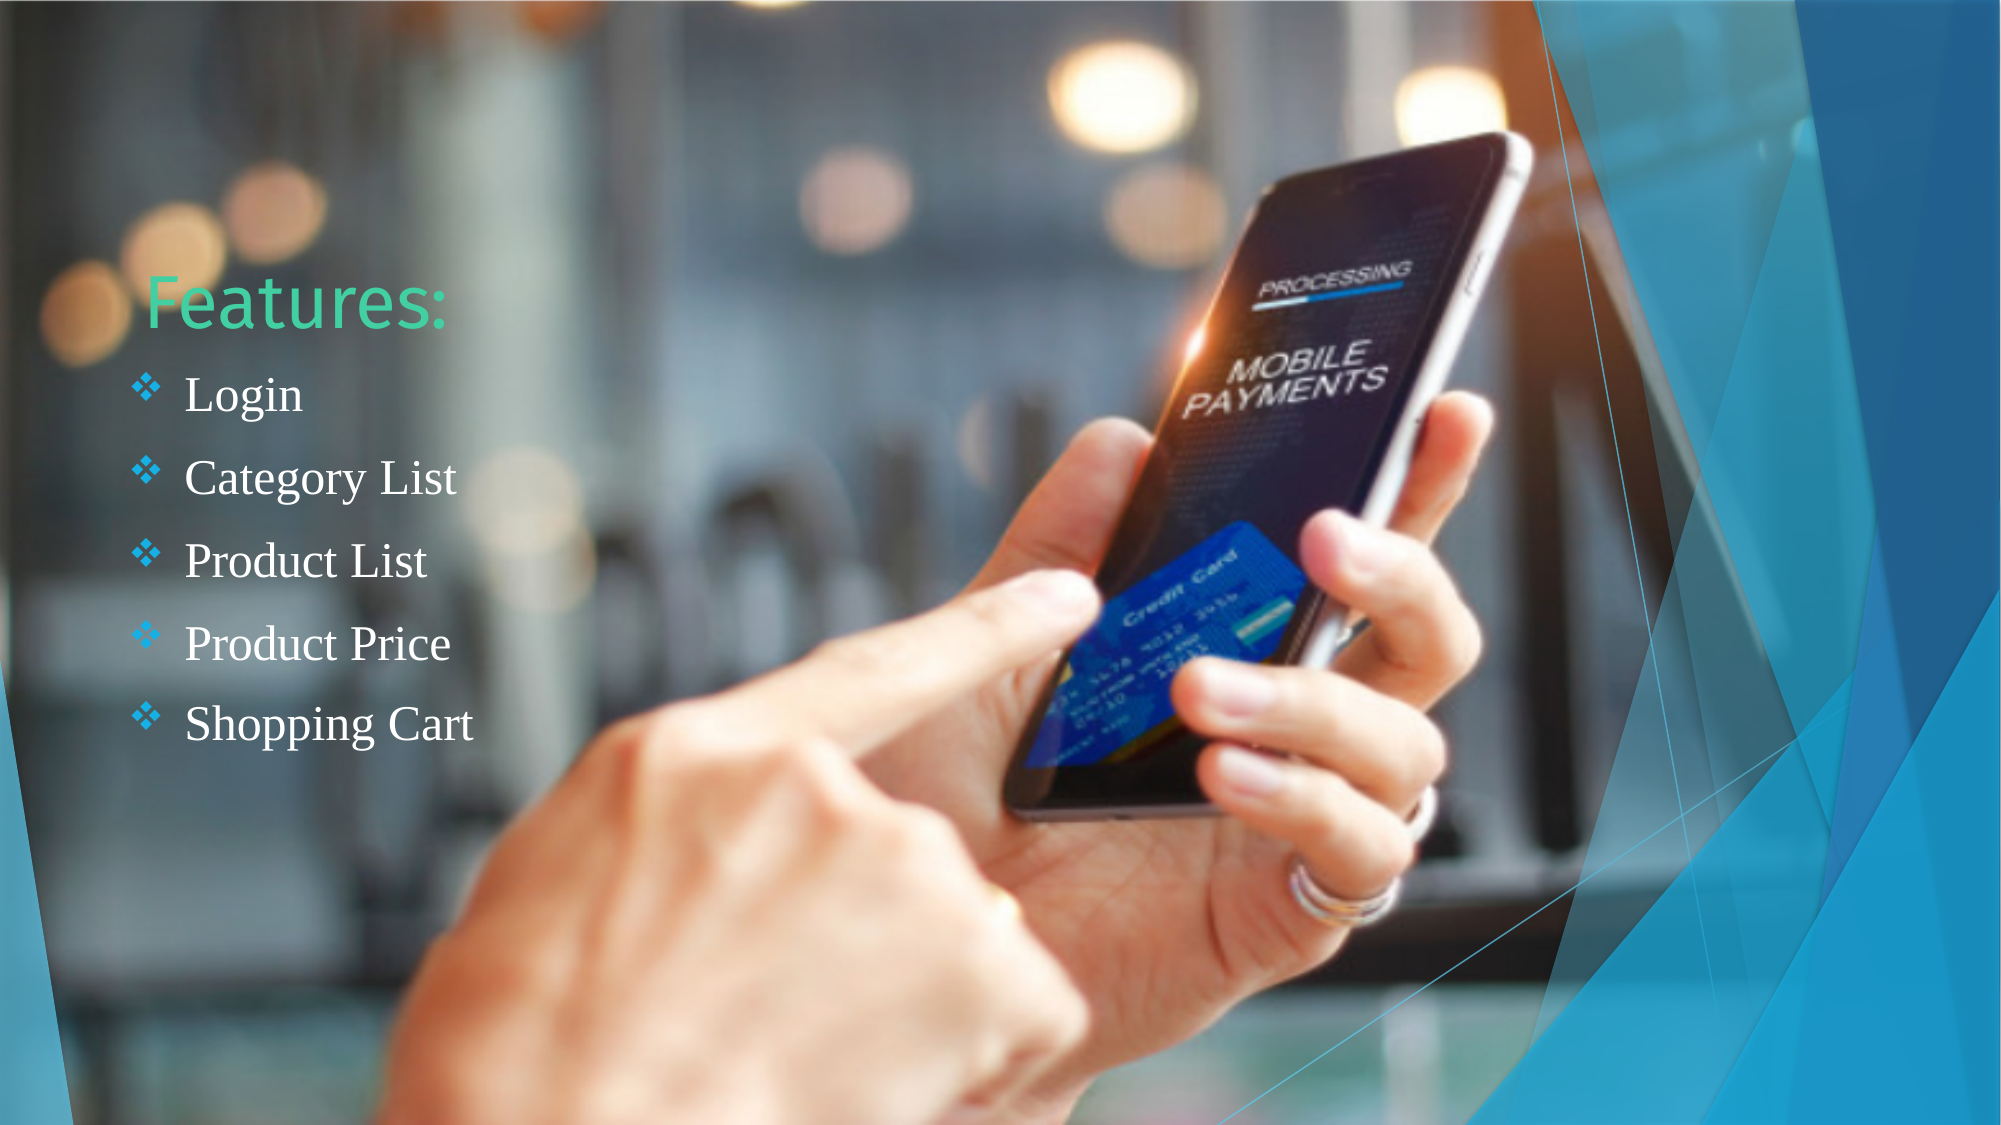

# Features:
Login
Category List
Product List
Product Price
Shopping Cart